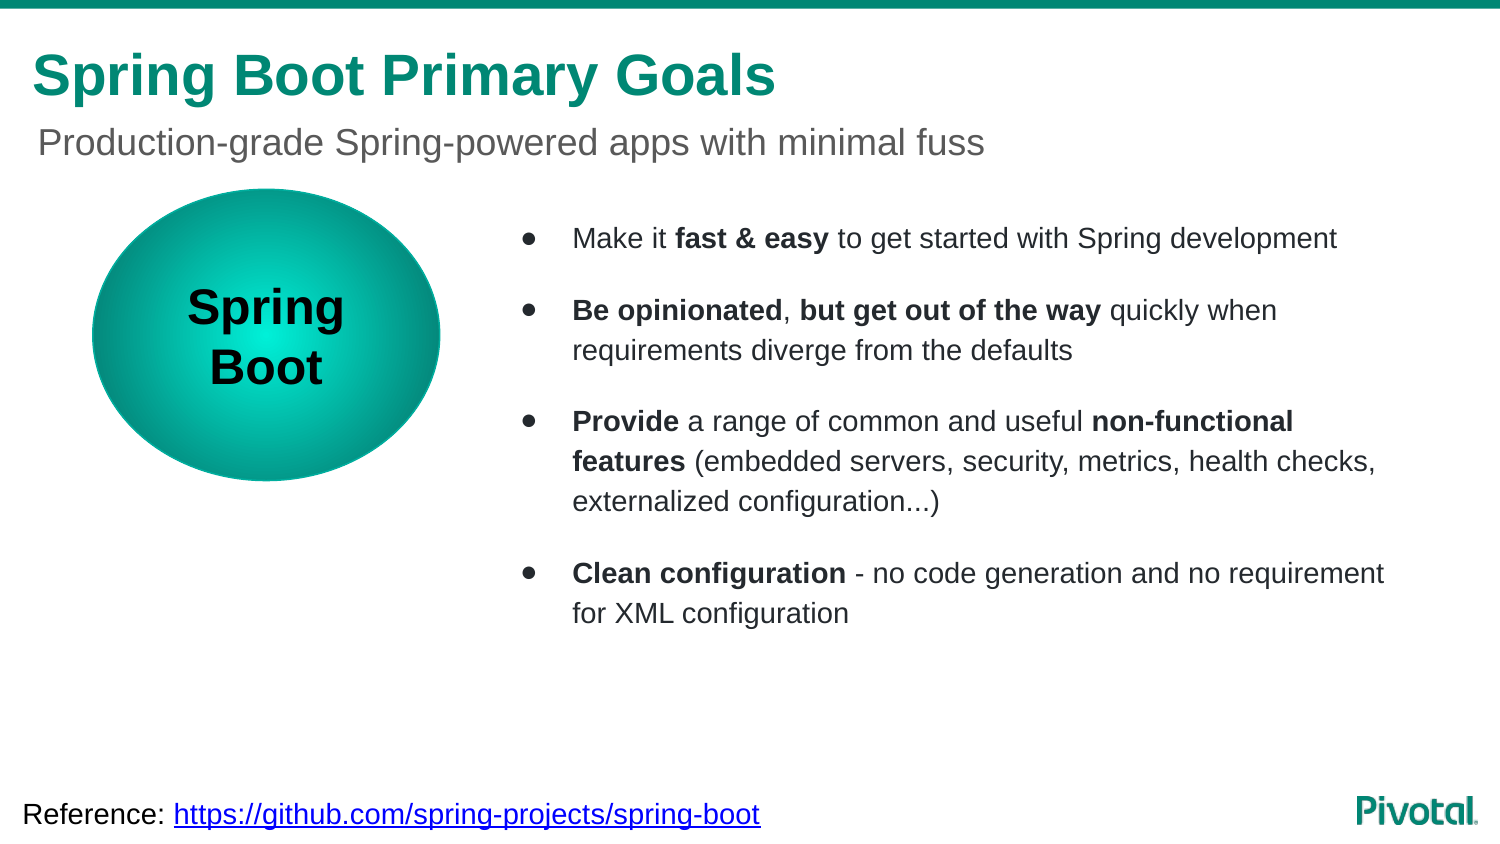

# Spring Boot Primary Goals
Production-grade Spring-powered apps with minimal fuss
Spring Boot
Make it fast & easy to get started with Spring development
Be opinionated, but get out of the way quickly when requirements diverge from the defaults
Provide a range of common and useful non-functional features (embedded servers, security, metrics, health checks, externalized configuration...)
Clean configuration - no code generation and no requirement for XML configuration
Reference: https://github.com/spring-projects/spring-boot